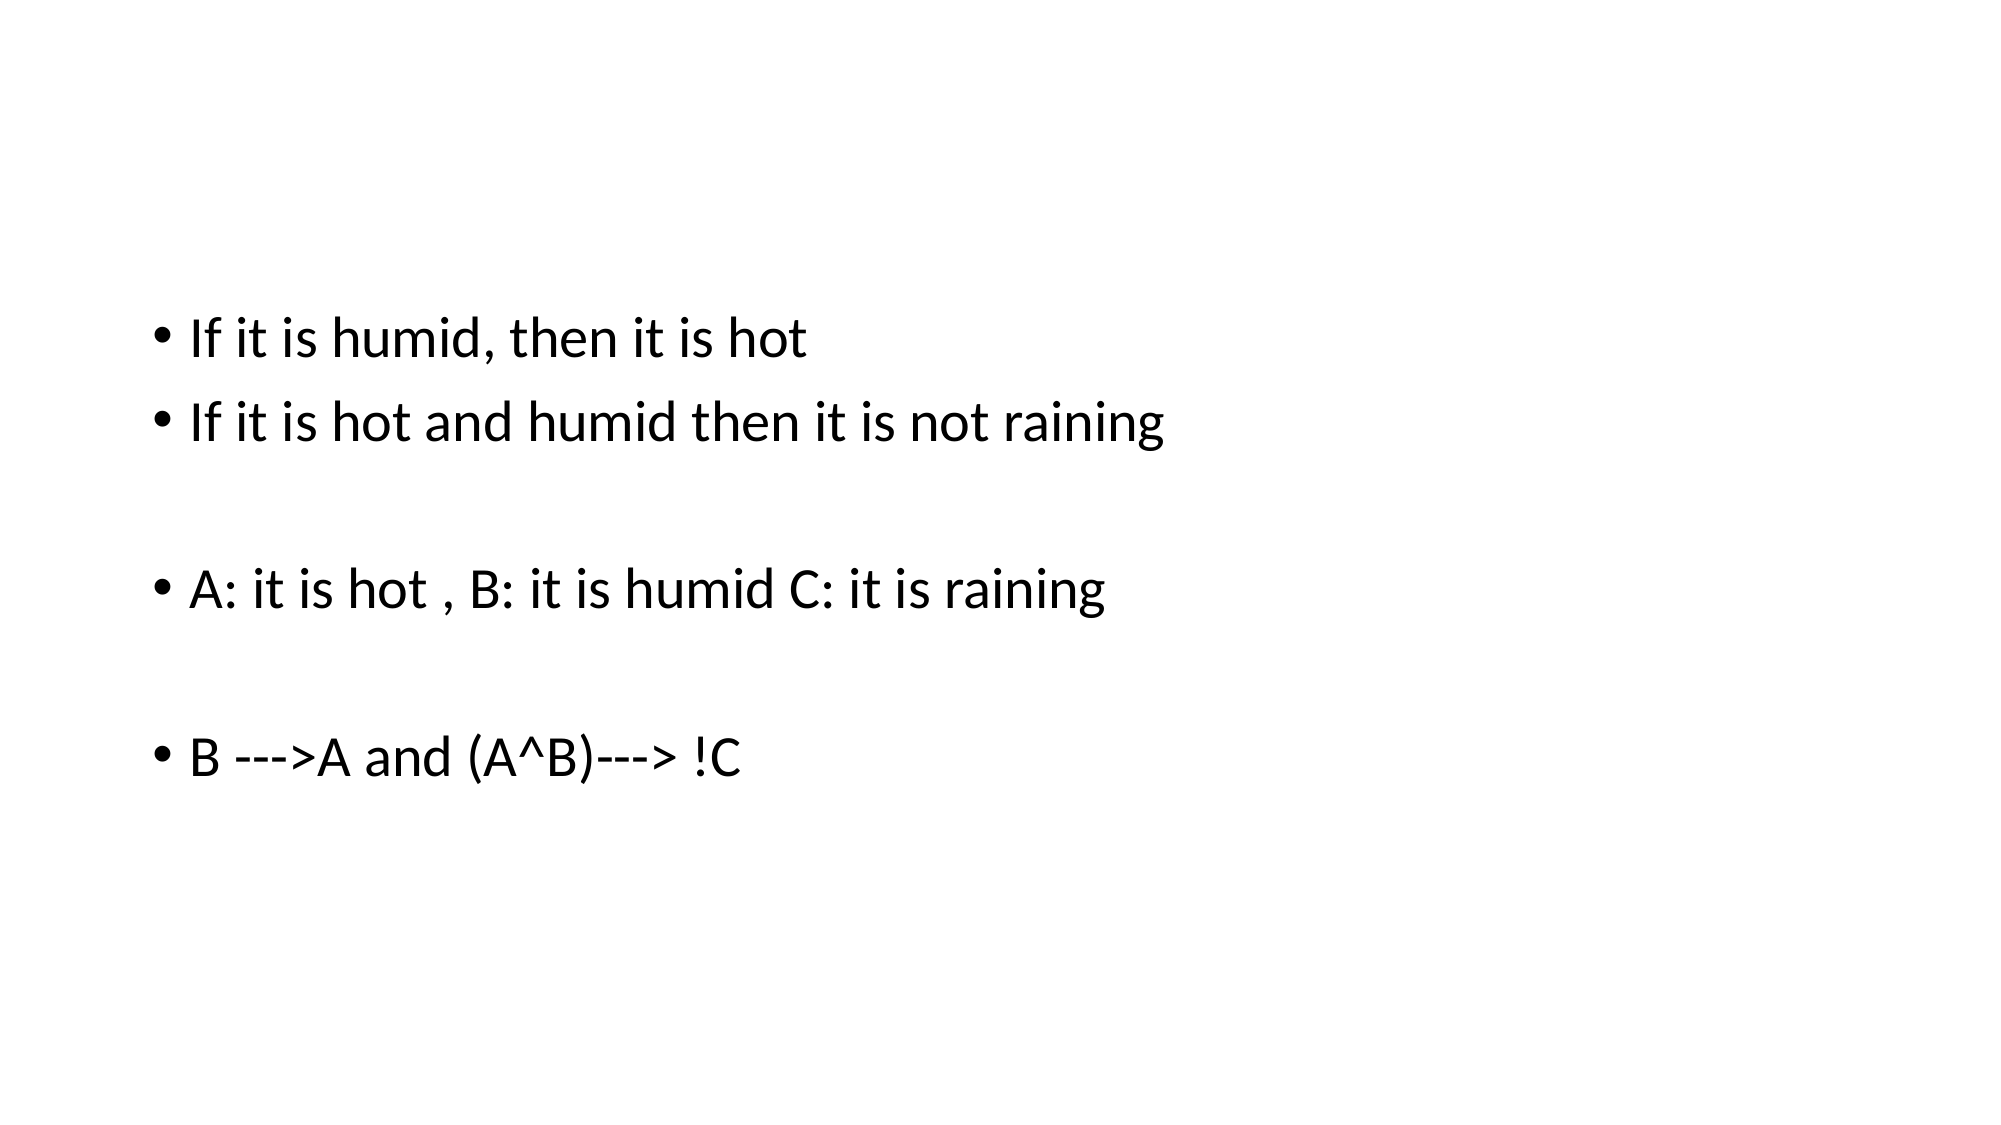

#
If it is humid, then it is hot
If it is hot and humid then it is not raining

A: it is hot , B: it is humid C: it is raining

B --->A and (A^B)---> !C